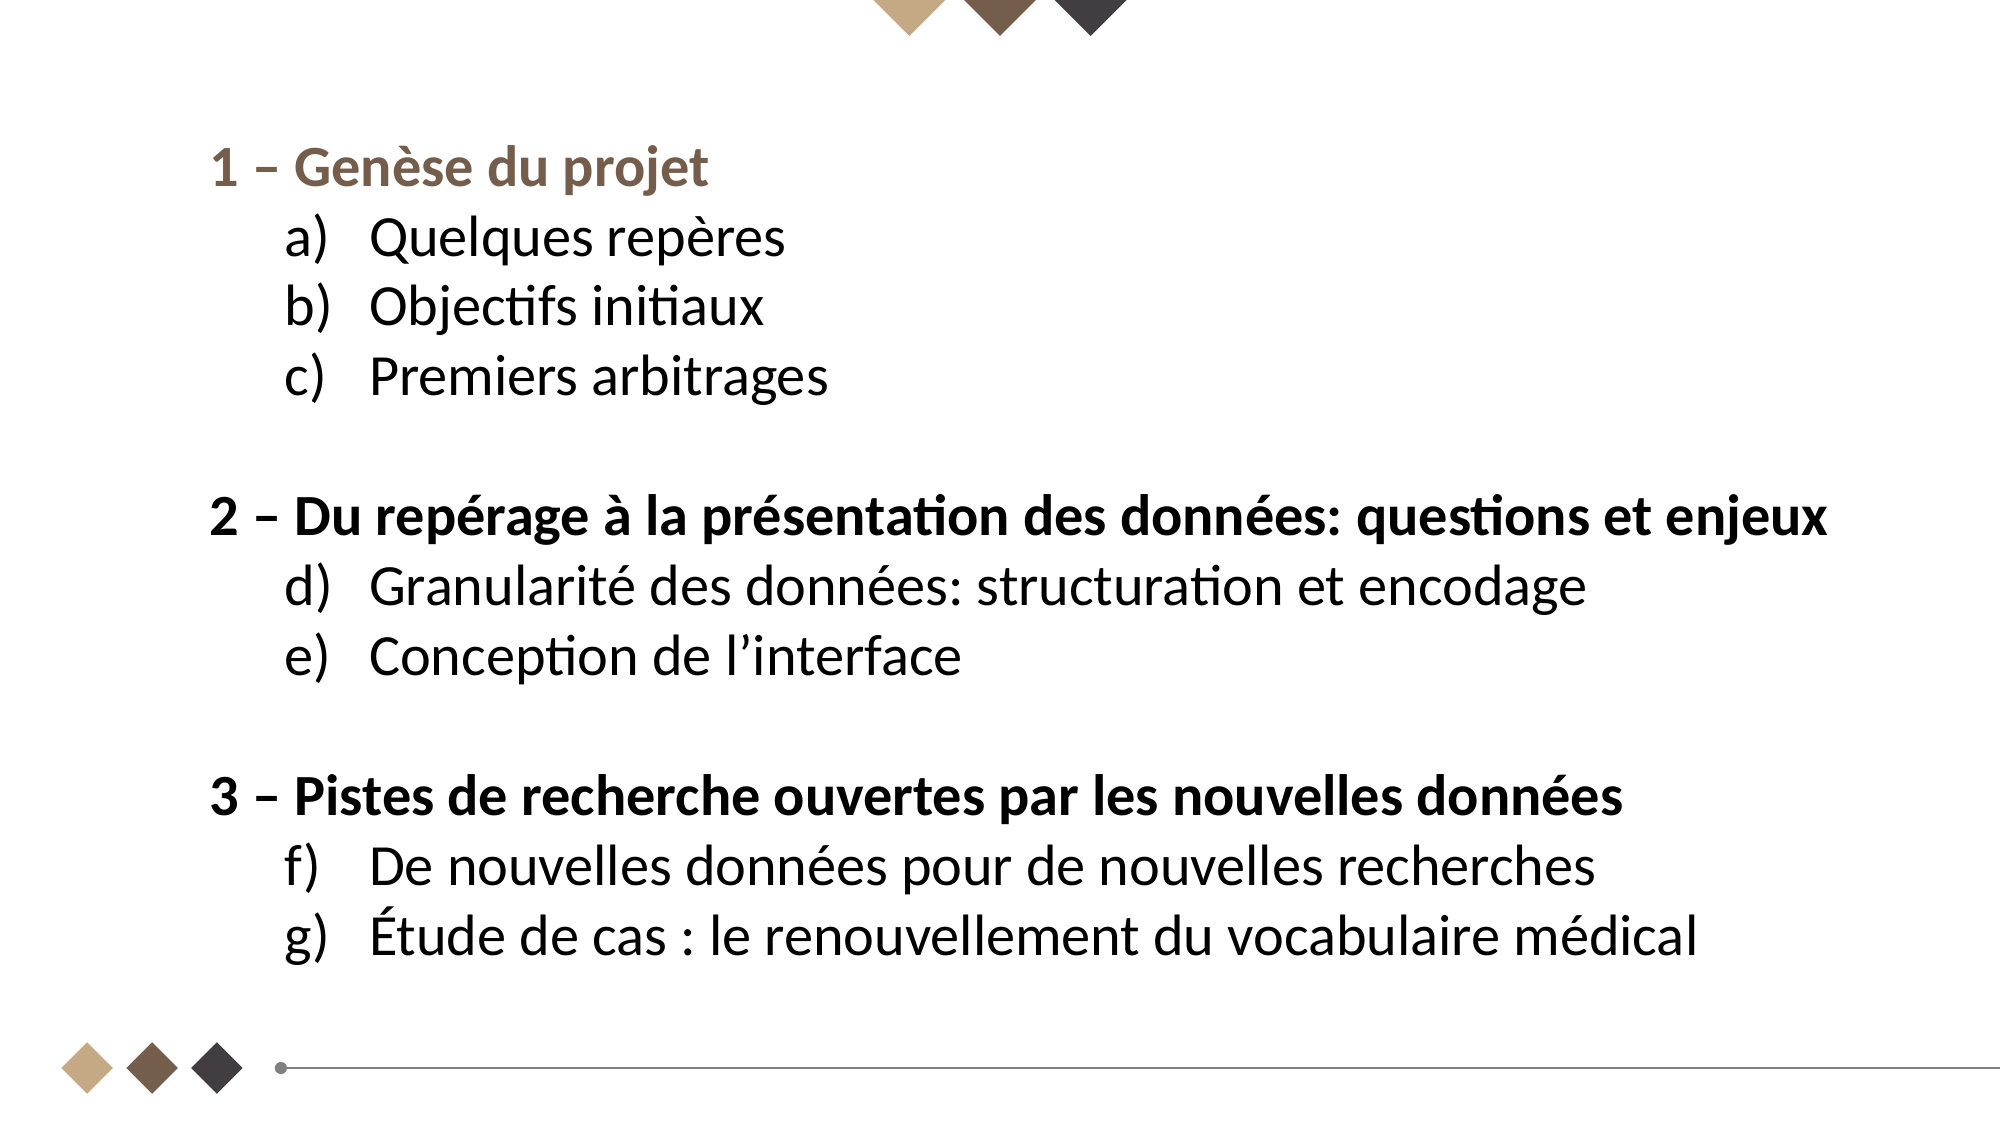

1 – Genèse du projet
Quelques repères
Objectifs initiaux
Premiers arbitrages
2 – Du repérage à la présentation des données: questions et enjeux
Granularité des données: structuration et encodage
Conception de l’interface
3 – Pistes de recherche ouvertes par les nouvelles données
De nouvelles données pour de nouvelles recherches
Étude de cas : le renouvellement du vocabulaire médical